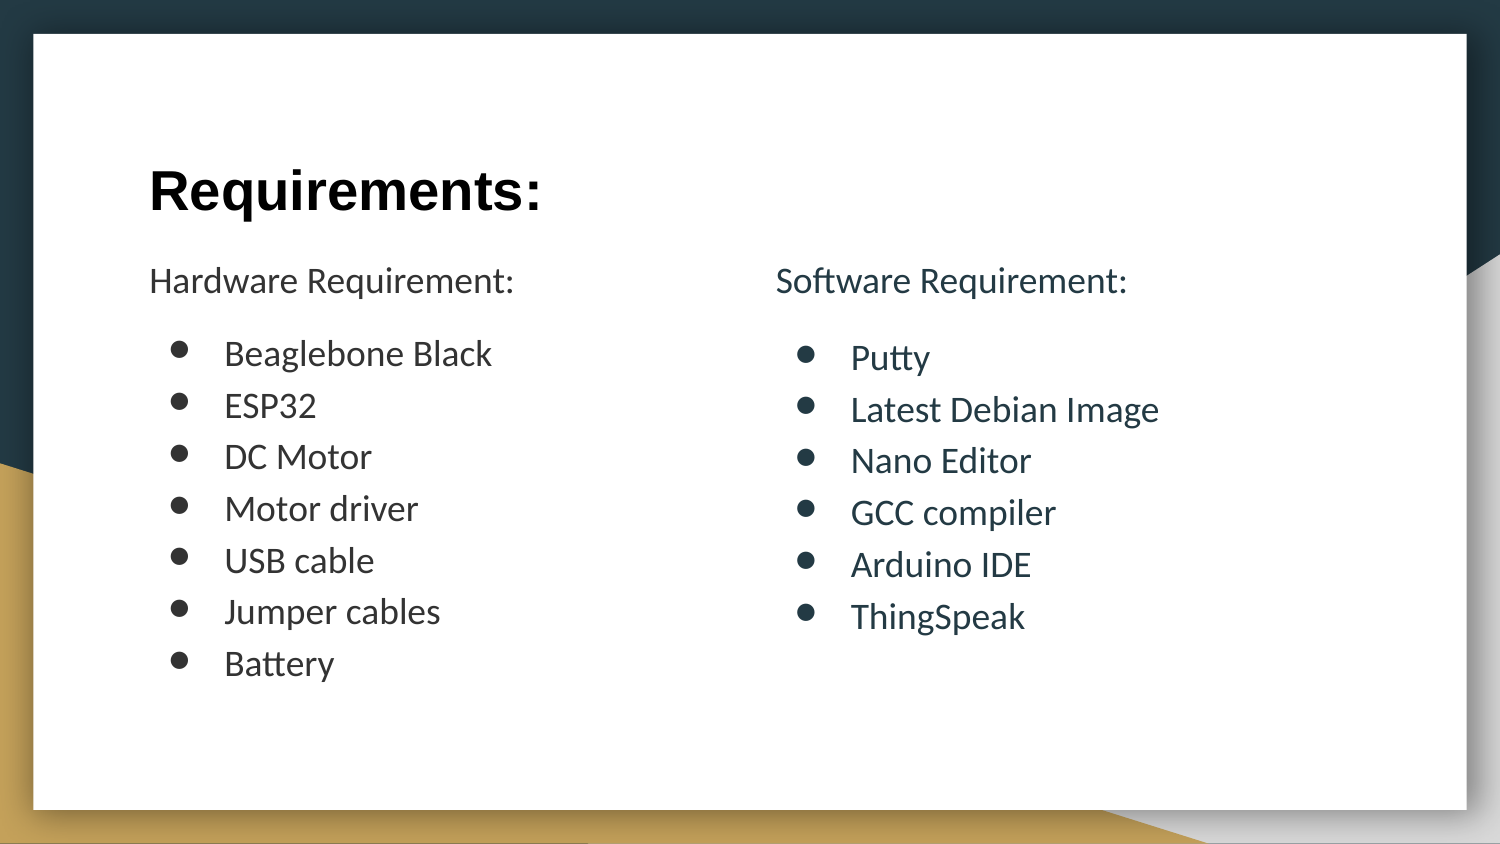

# Requirements:
Hardware Requirement:
Beaglebone Black
ESP32
DC Motor
Motor driver
USB cable
Jumper cables
Battery

Software Requirement:
Putty
Latest Debian Image
Nano Editor
GCC compiler
Arduino IDE
ThingSpeak